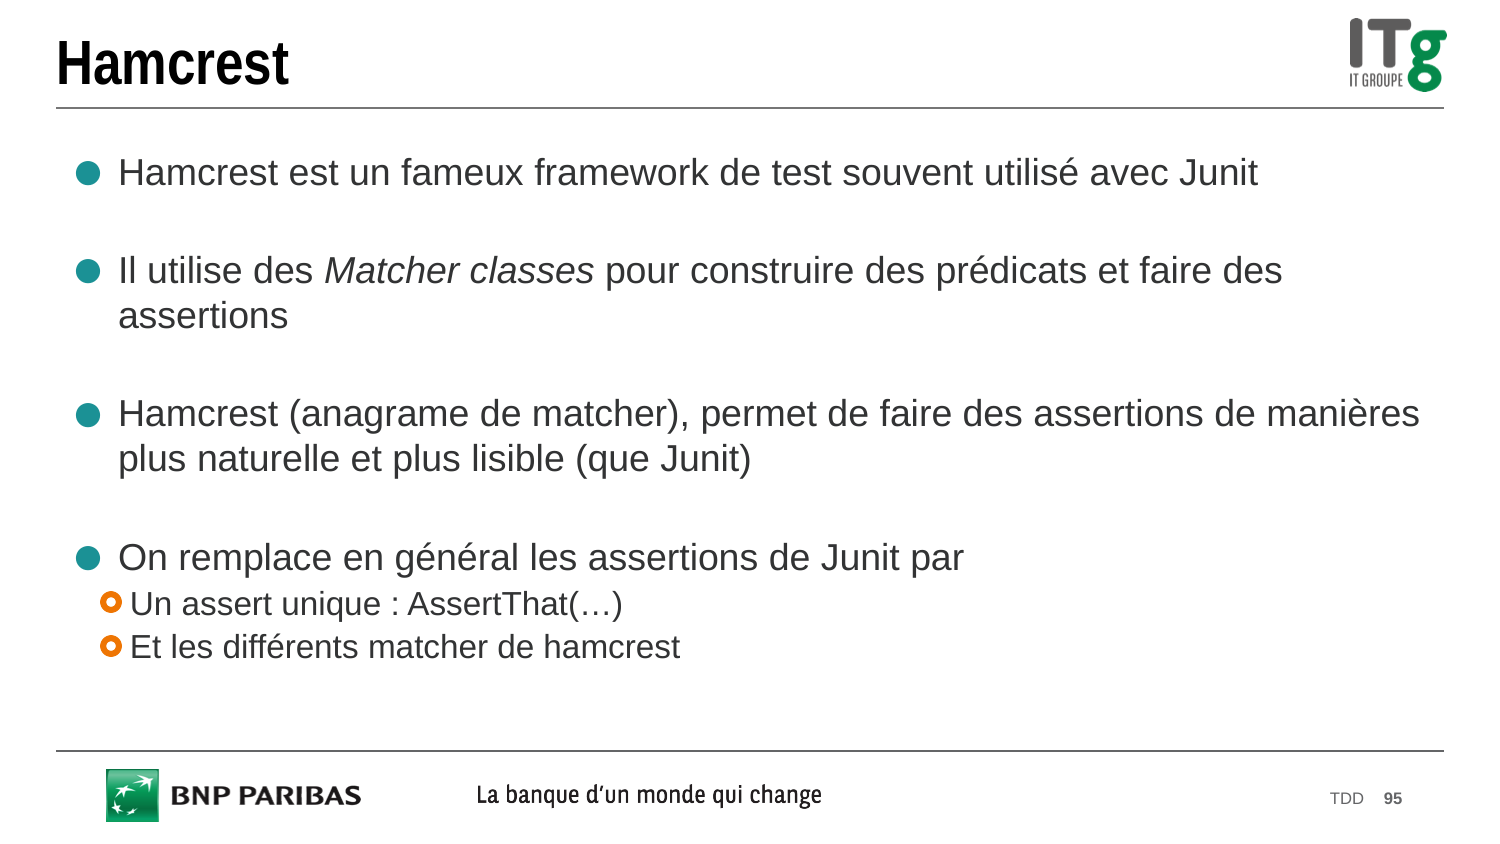

# Hamcrest
Hamcrest est un fameux framework de test souvent utilisé avec Junit

Il utilise des Matcher classes pour construire des prédicats et faire des assertions

Hamcrest (anagrame de matcher), permet de faire des assertions de manières plus naturelle et plus lisible (que Junit)

On remplace en général les assertions de Junit par
Un assert unique : AssertThat(…)
Et les différents matcher de hamcrest

TDD
95